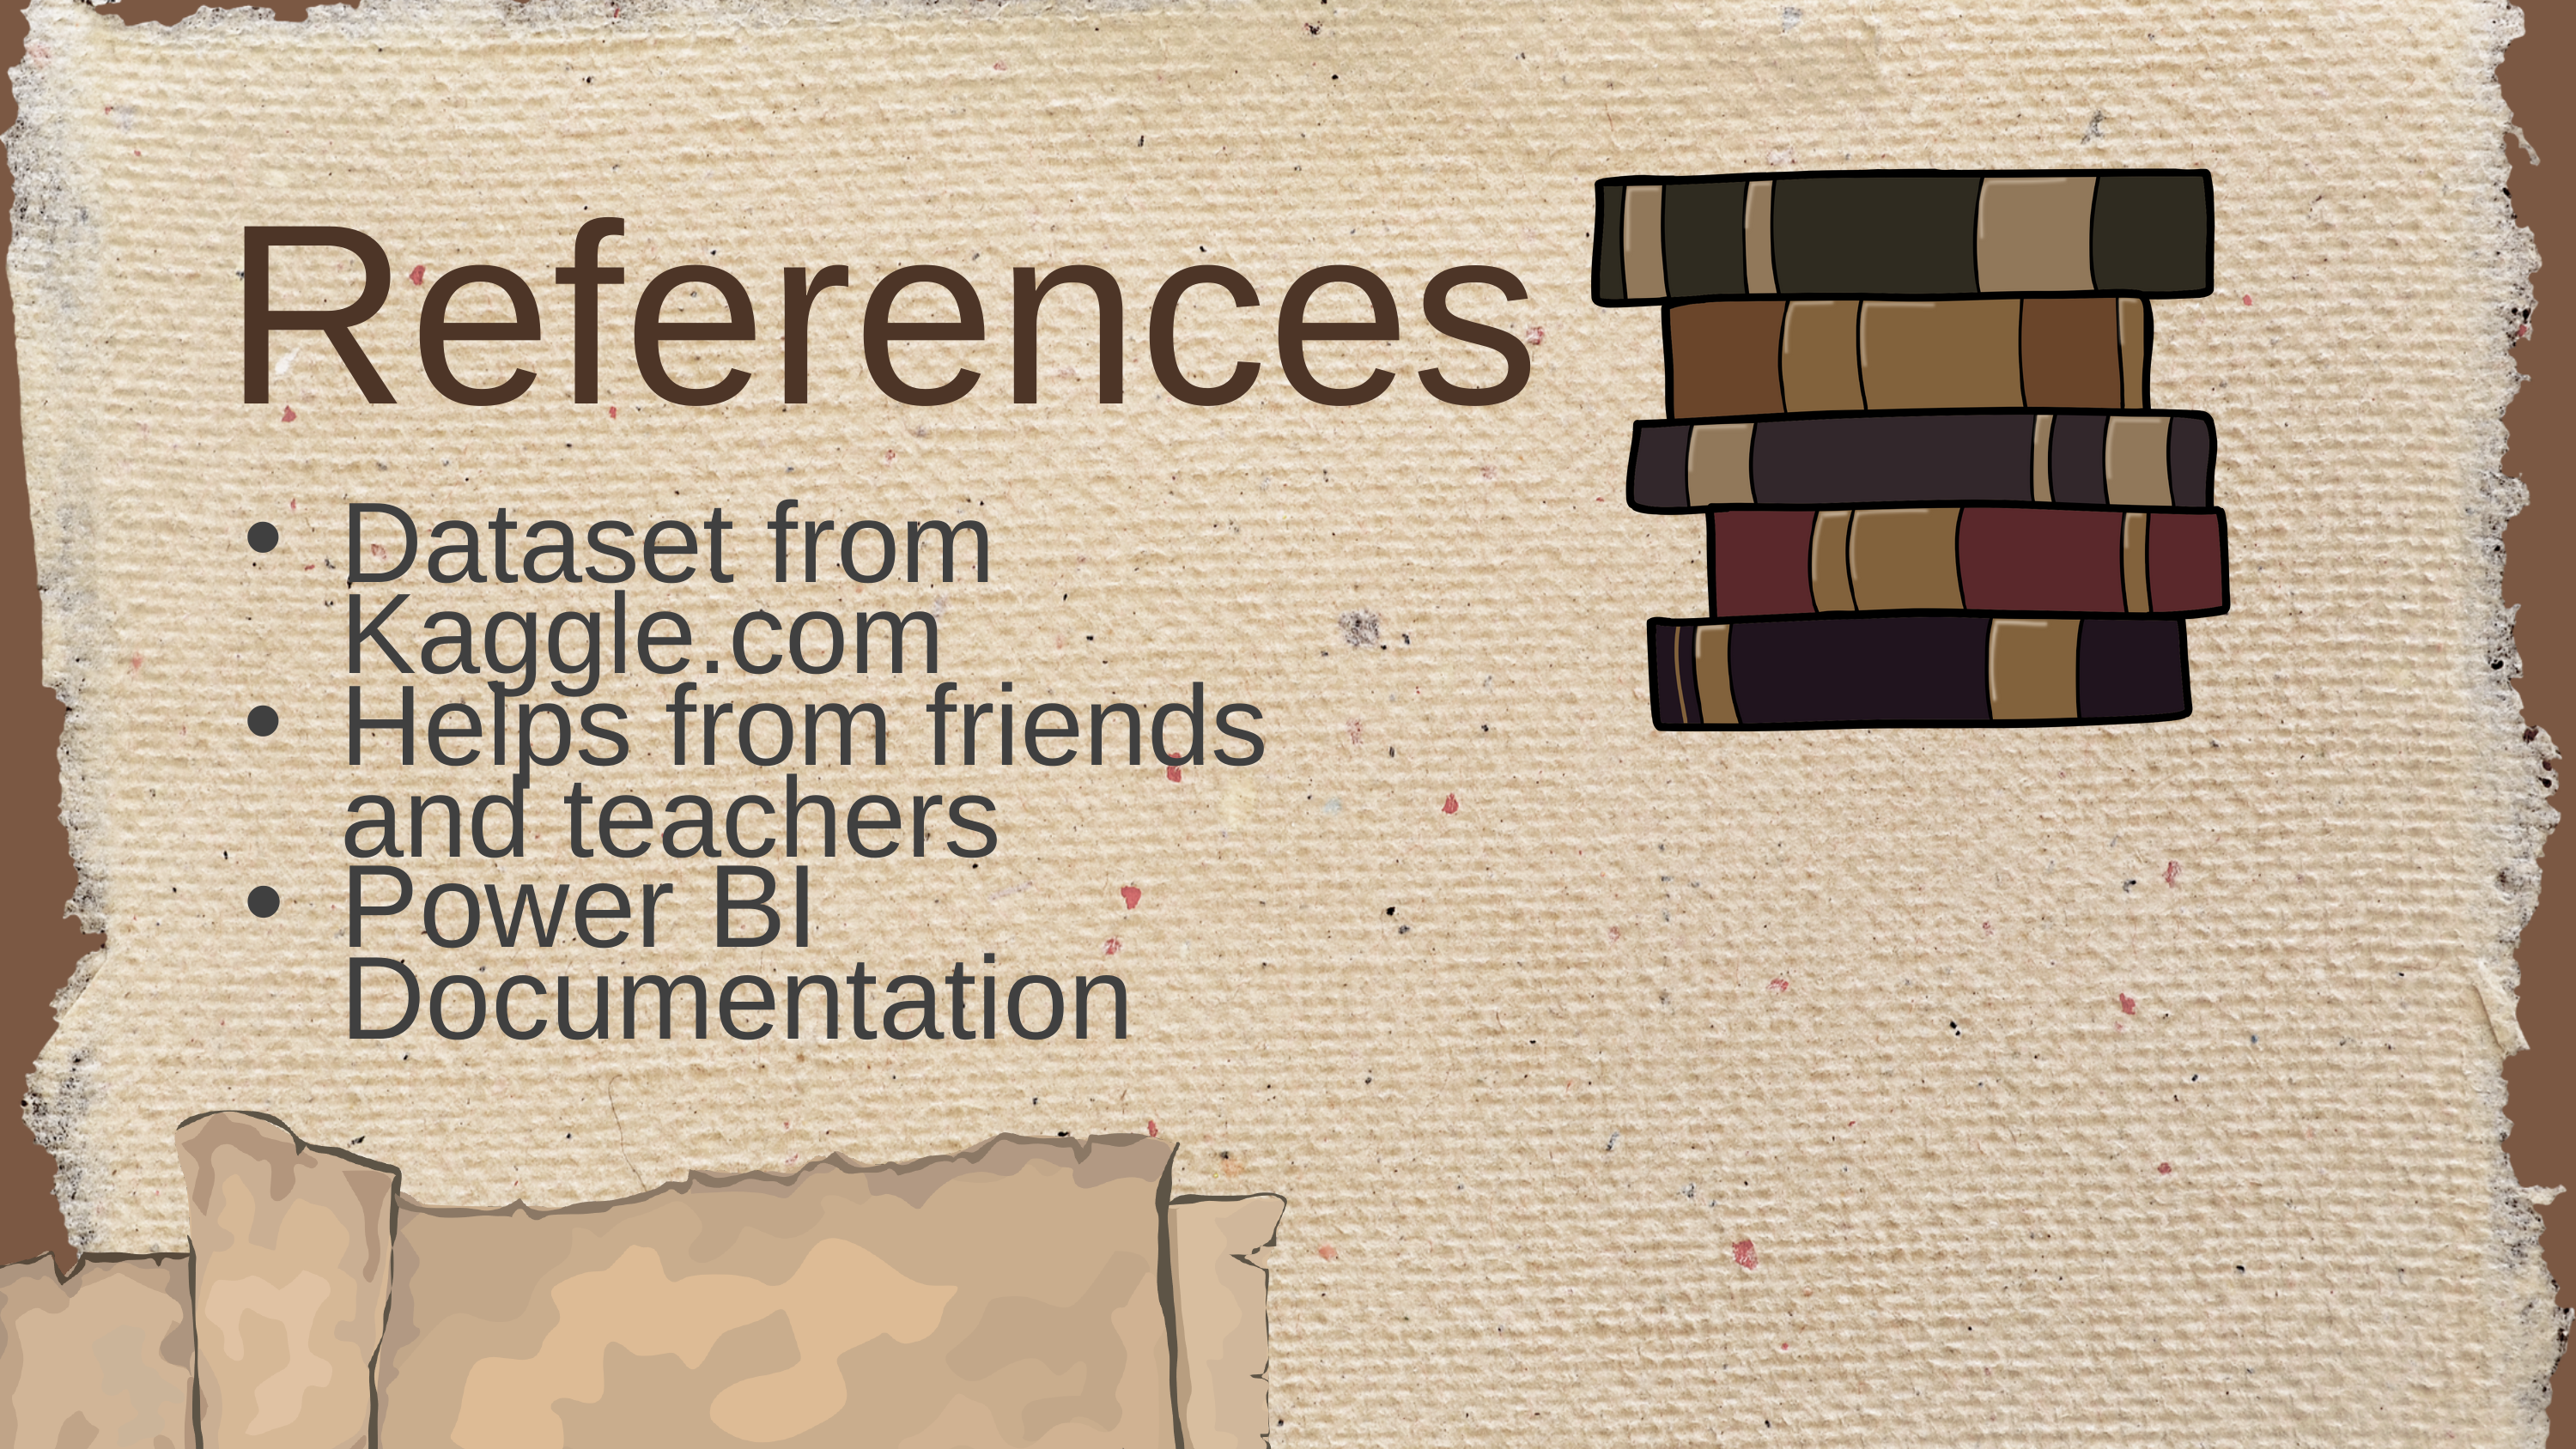

References
Dataset from Kaggle.com
Helps from friends and teachers
Power BI Documentation